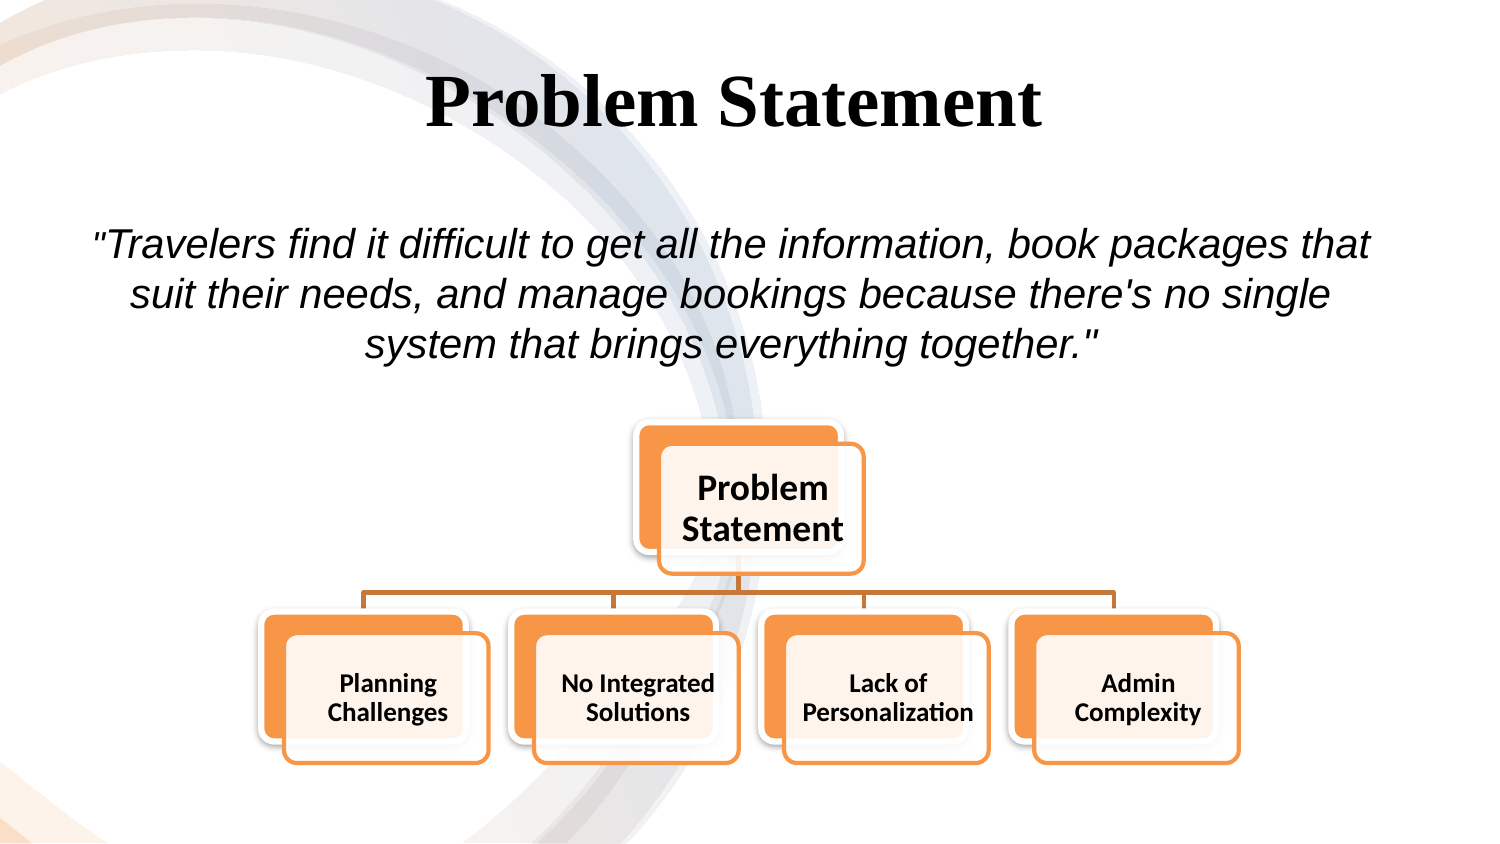

Problem Statement
"Travelers find it difficult to get all the information, book packages that suit their needs, and manage bookings because there's no single system that brings everything together."
Problem Statement
Planning Challenges
No Integrated Solutions
Lack of Personalization
Admin Complexity